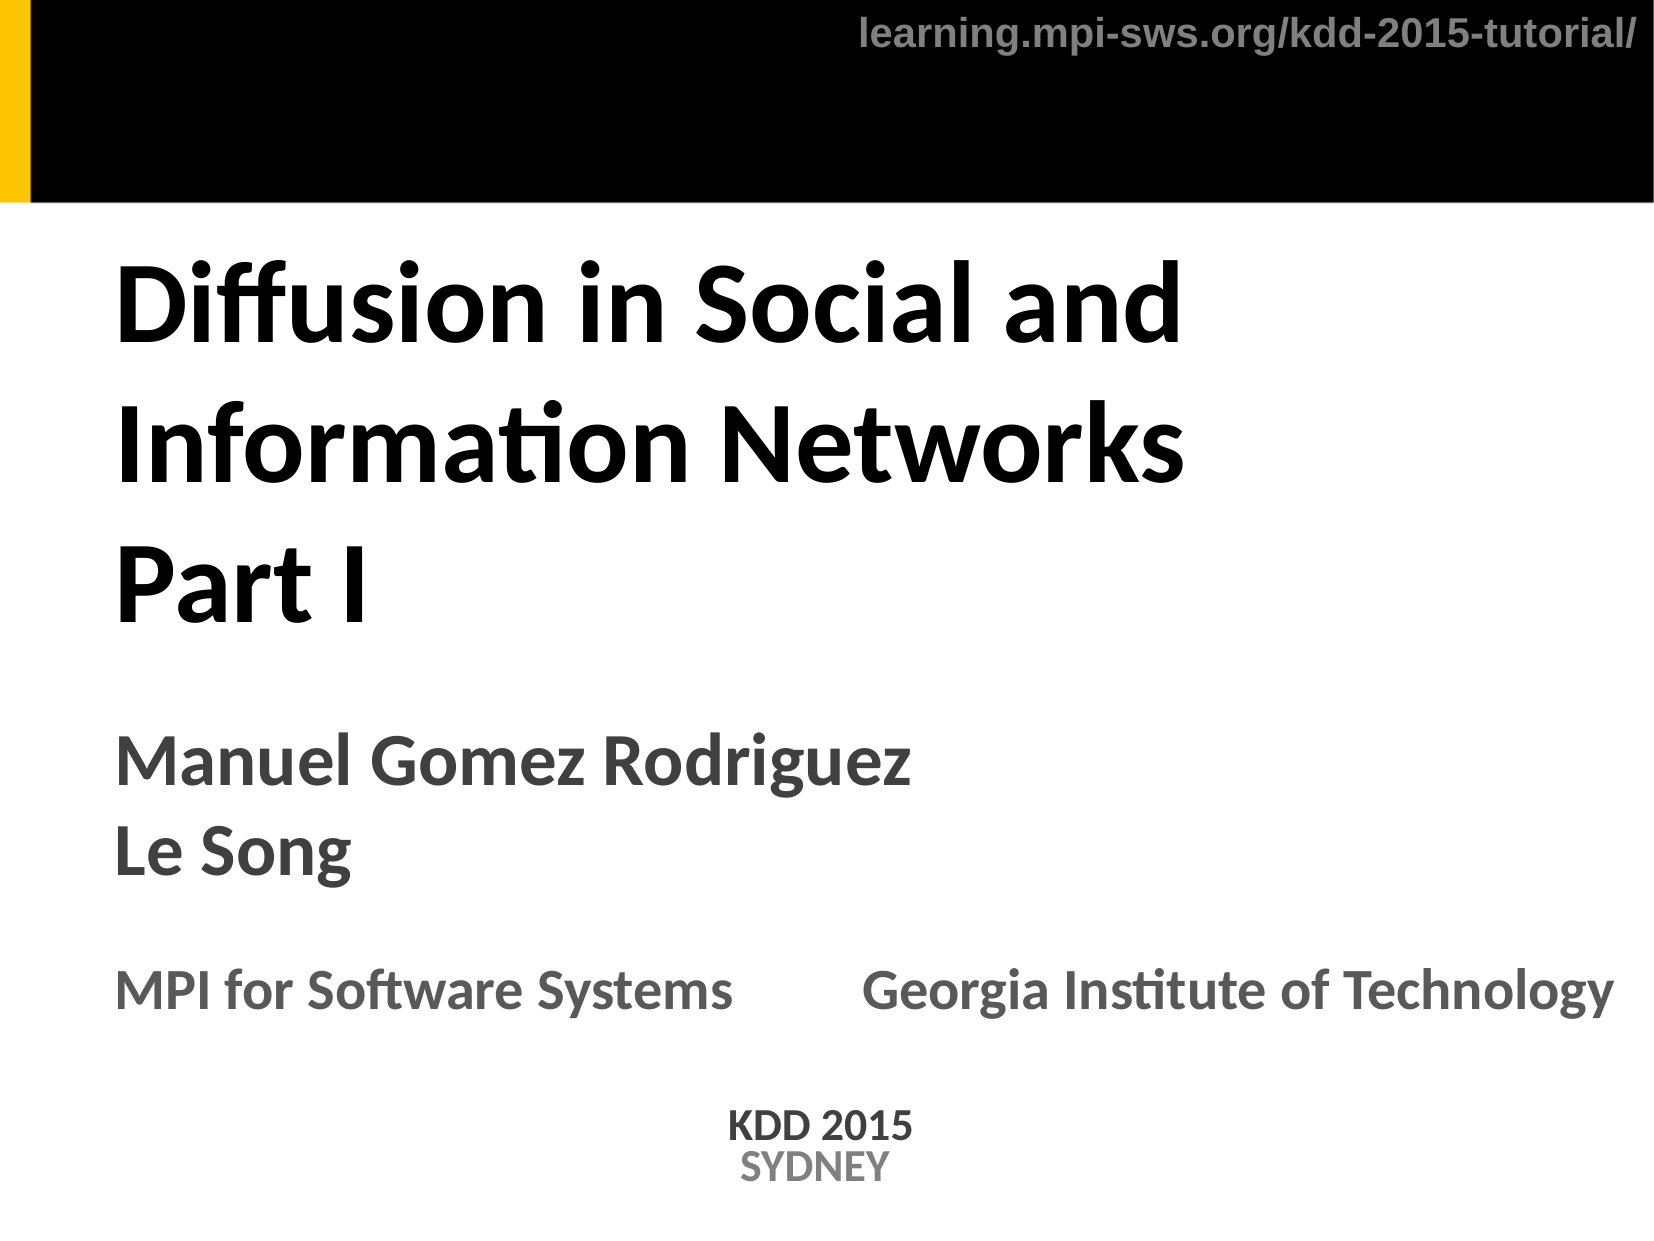

learning.mpi-sws.org/kdd-2015-tutorial/
Diffusion in Social and Information Networks
Part I
Manuel Gomez Rodriguez
Le Song
MPI for Software Systems
Georgia Institute of Technology
KDD 2015
Sydney